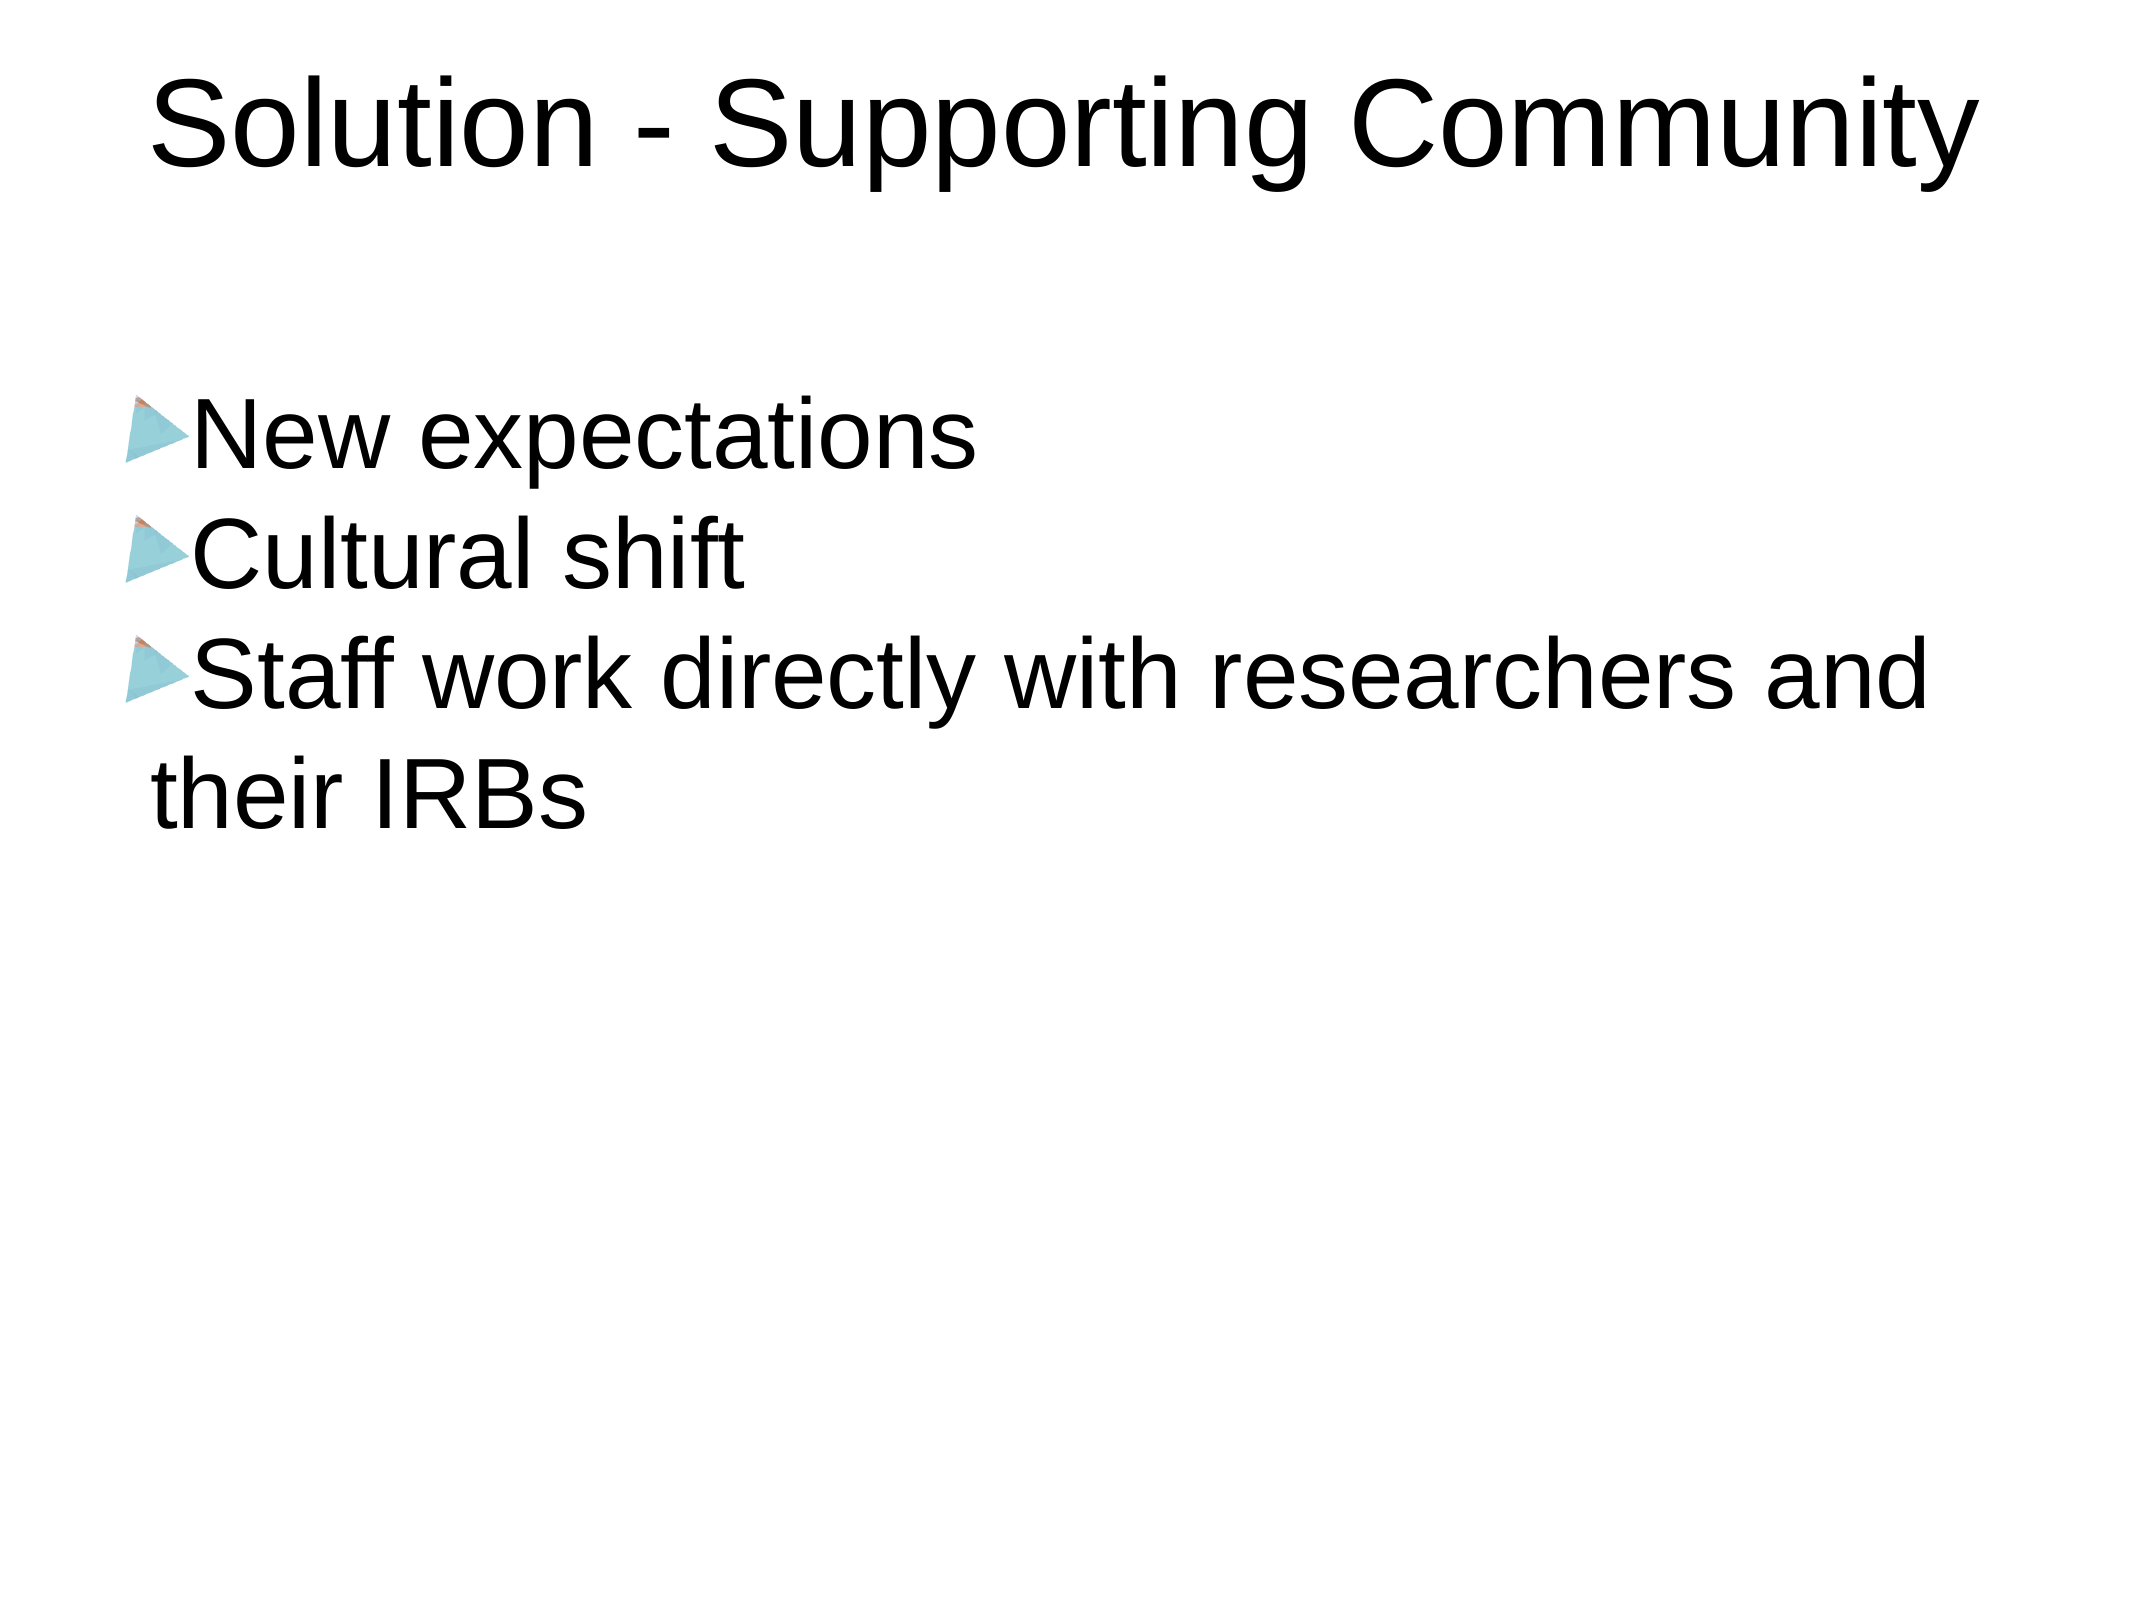

Solution - Supporting Community
New expectations
Cultural shift
Staff work directly with researchers and their IRBs